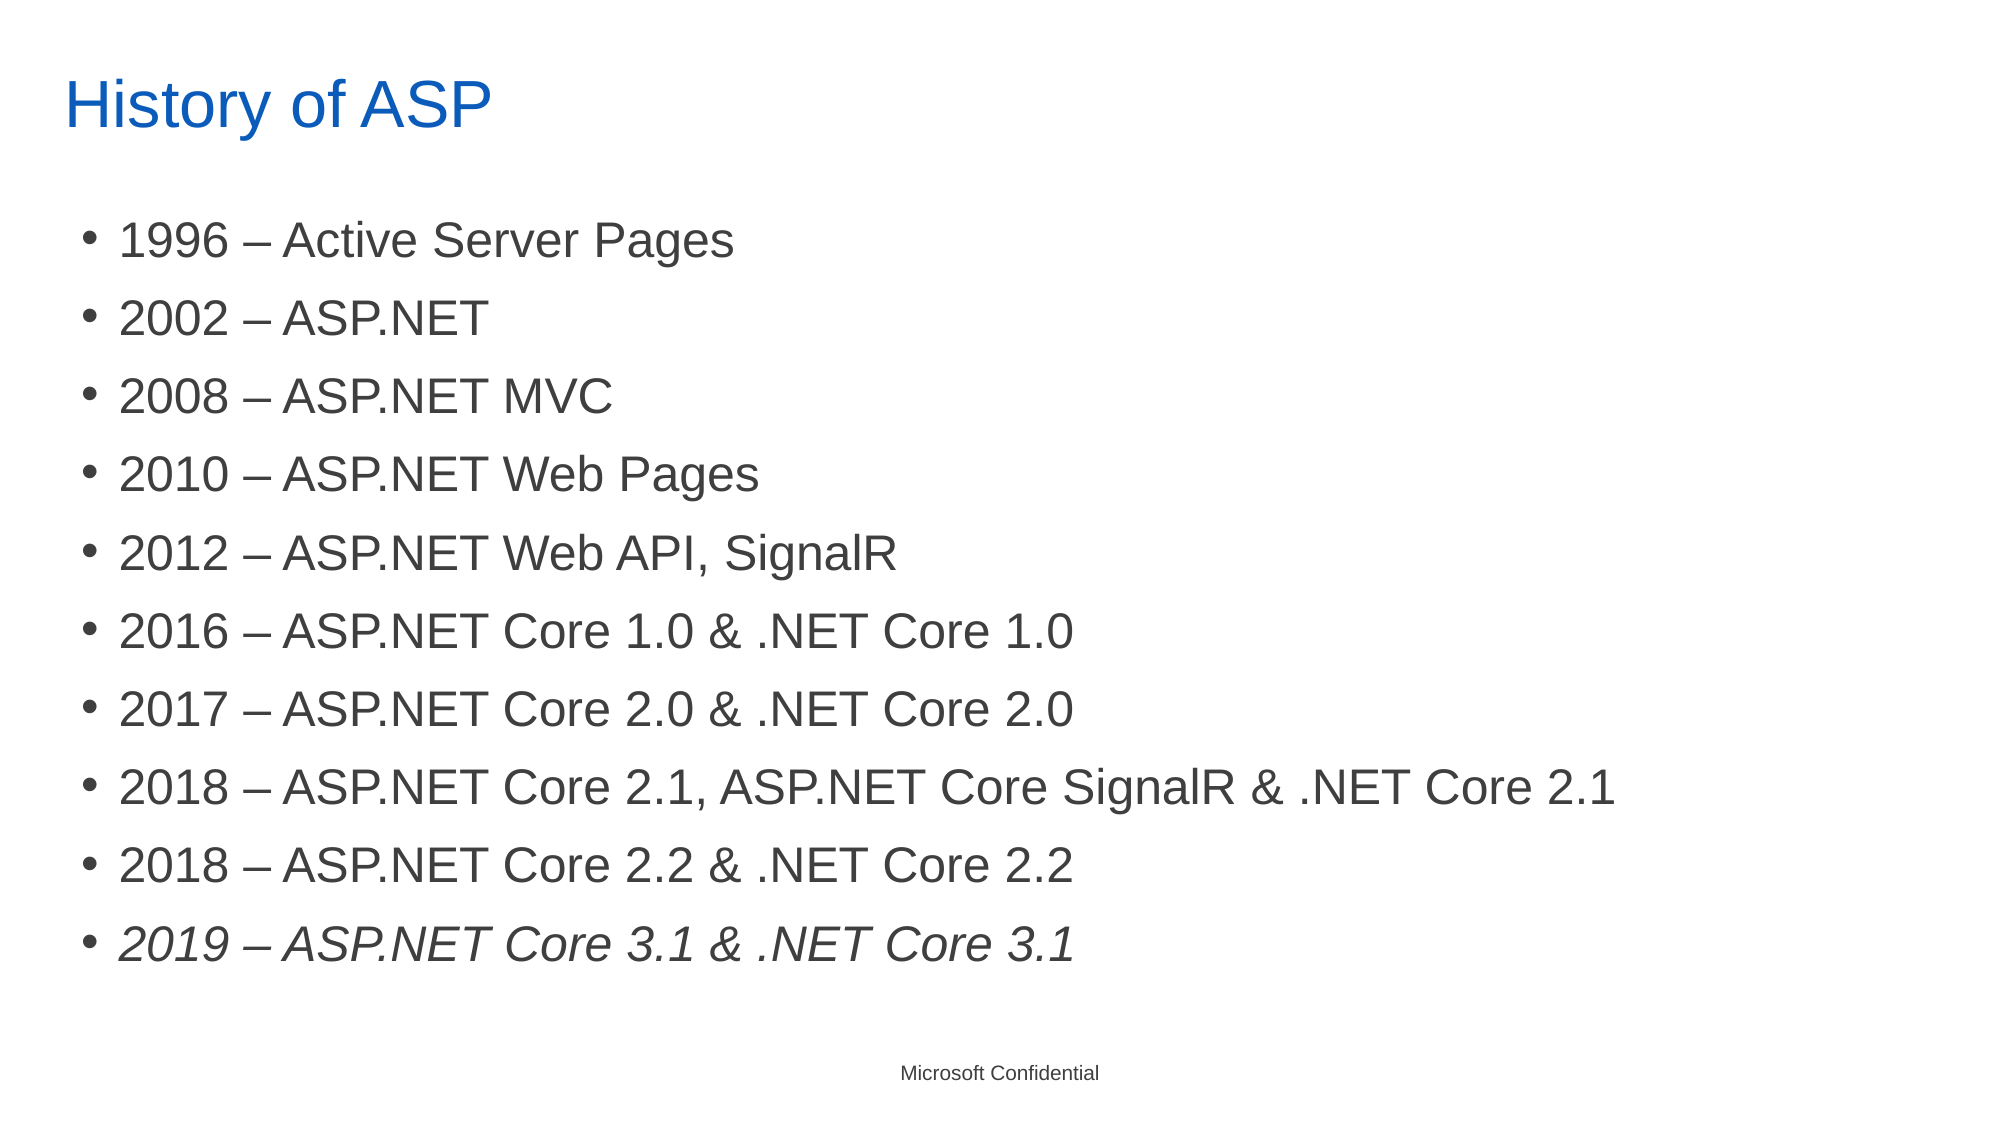

# History of ASP
1996 – Active Server Pages
2002 – ASP.NET
2008 – ASP.NET MVC
2010 – ASP.NET Web Pages
2012 – ASP.NET Web API, SignalR
2016 – ASP.NET Core 1.0 & .NET Core 1.0
2017 – ASP.NET Core 2.0 & .NET Core 2.0
2018 – ASP.NET Core 2.1, ASP.NET Core SignalR & .NET Core 2.1
2018 – ASP.NET Core 2.2 & .NET Core 2.2
2019 – ASP.NET Core 3.1 & .NET Core 3.1